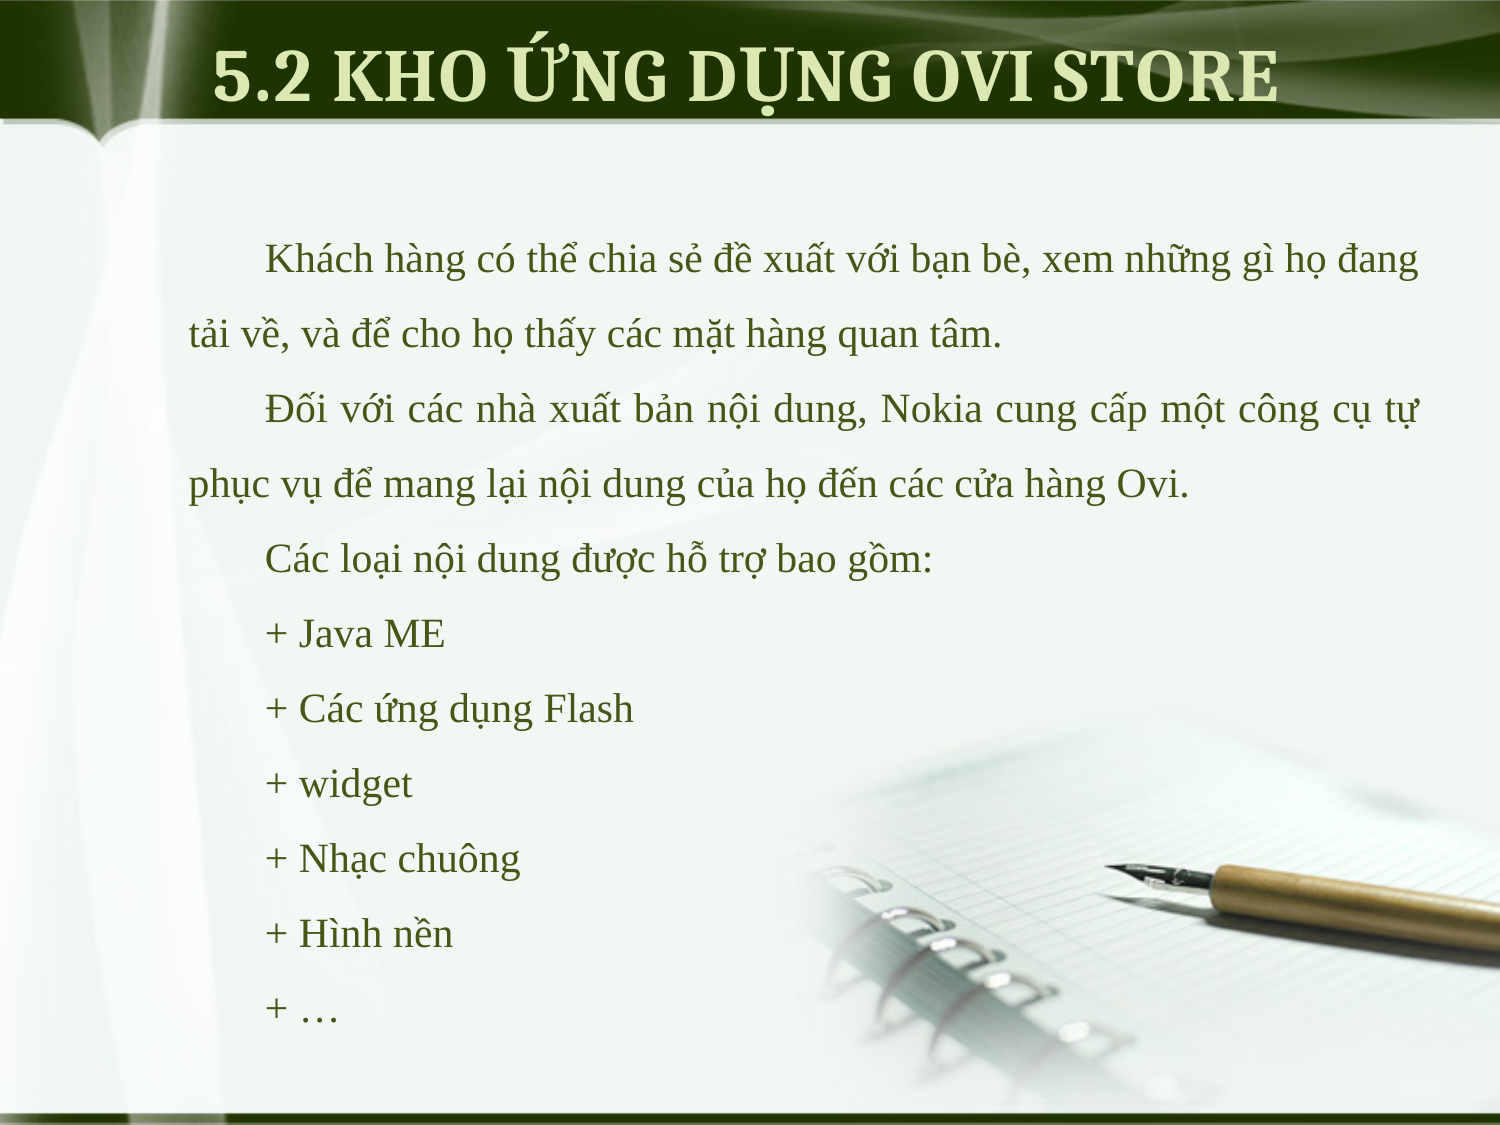

# 5.2 KHO ỨNG DỤNG OVI STORE
Khách hàng có thể chia sẻ đề xuất với bạn bè, xem những gì họ đang tải về, và để cho họ thấy các mặt hàng quan tâm.
Đối với các nhà xuất bản nội dung, Nokia cung cấp một công cụ tự phục vụ để mang lại nội dung của họ đến các cửa hàng Ovi.
Các loại nội dung được hỗ trợ bao gồm:
+ Java ME
+ Các ứng dụng Flash
+ widget
+ Nhạc chuông
+ Hình nền
+ …